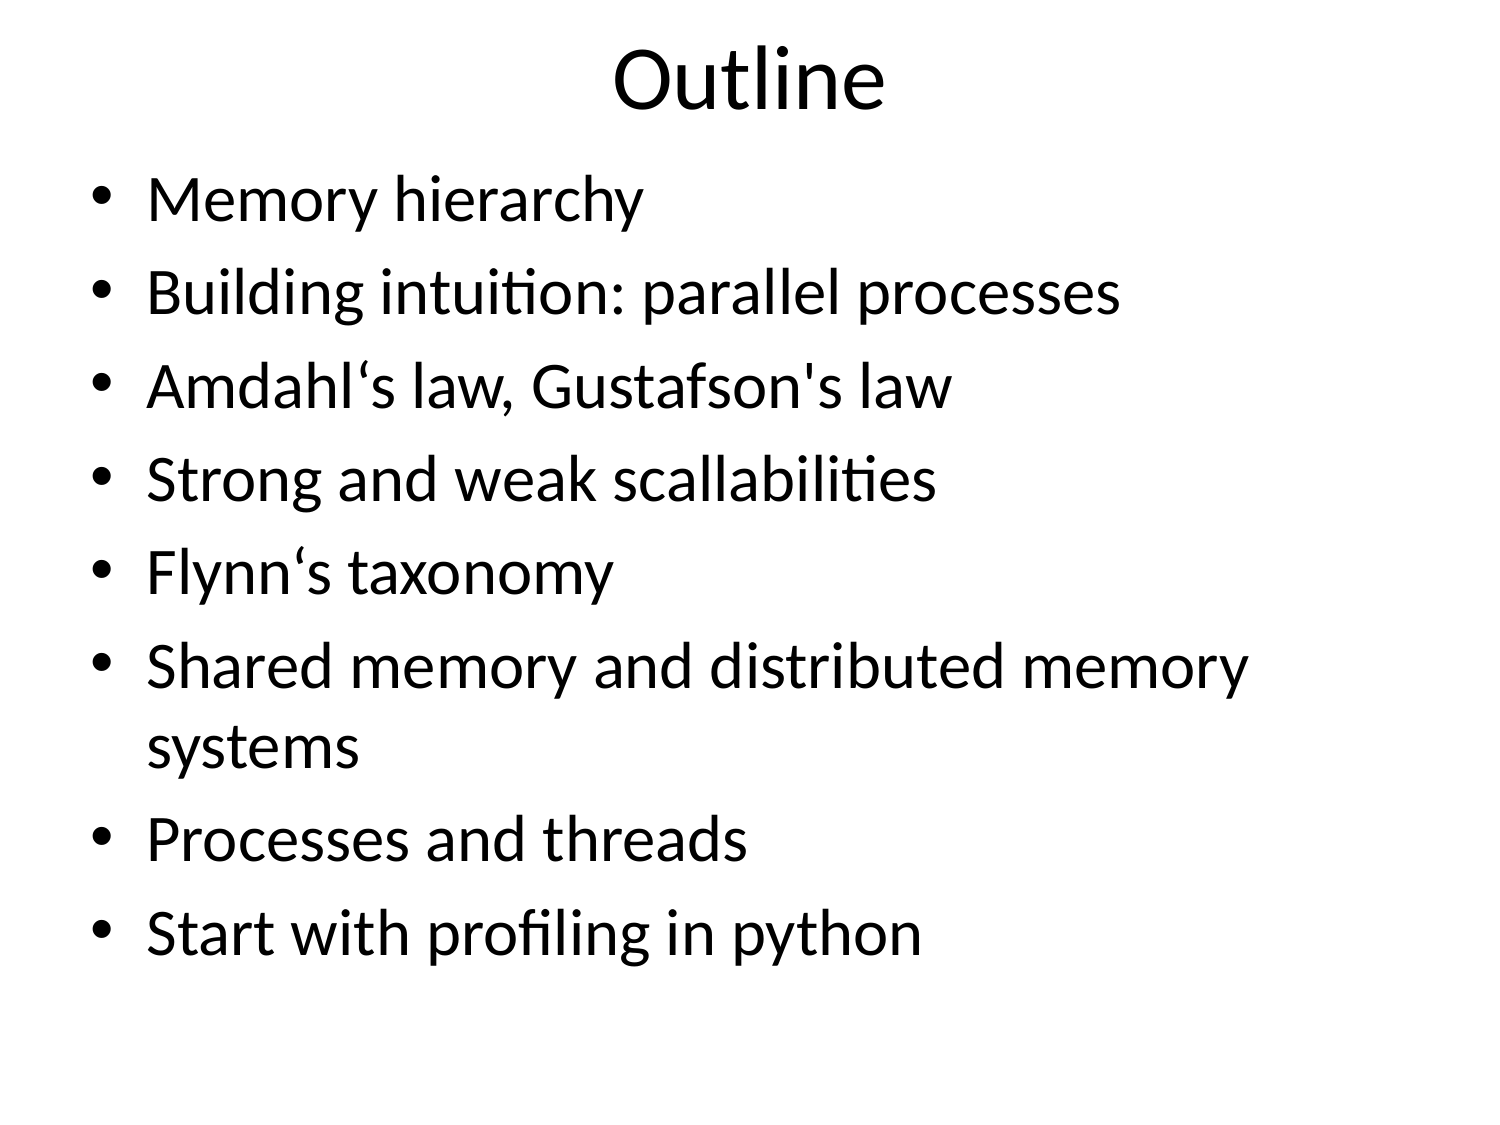

# Outline
Memory hierarchy
Building intuition: parallel processes
Amdahl‘s law, Gustafson's law
Strong and weak scallabilities
Flynn‘s taxonomy
Shared memory and distributed memory systems
Processes and threads
Start with profiling in python